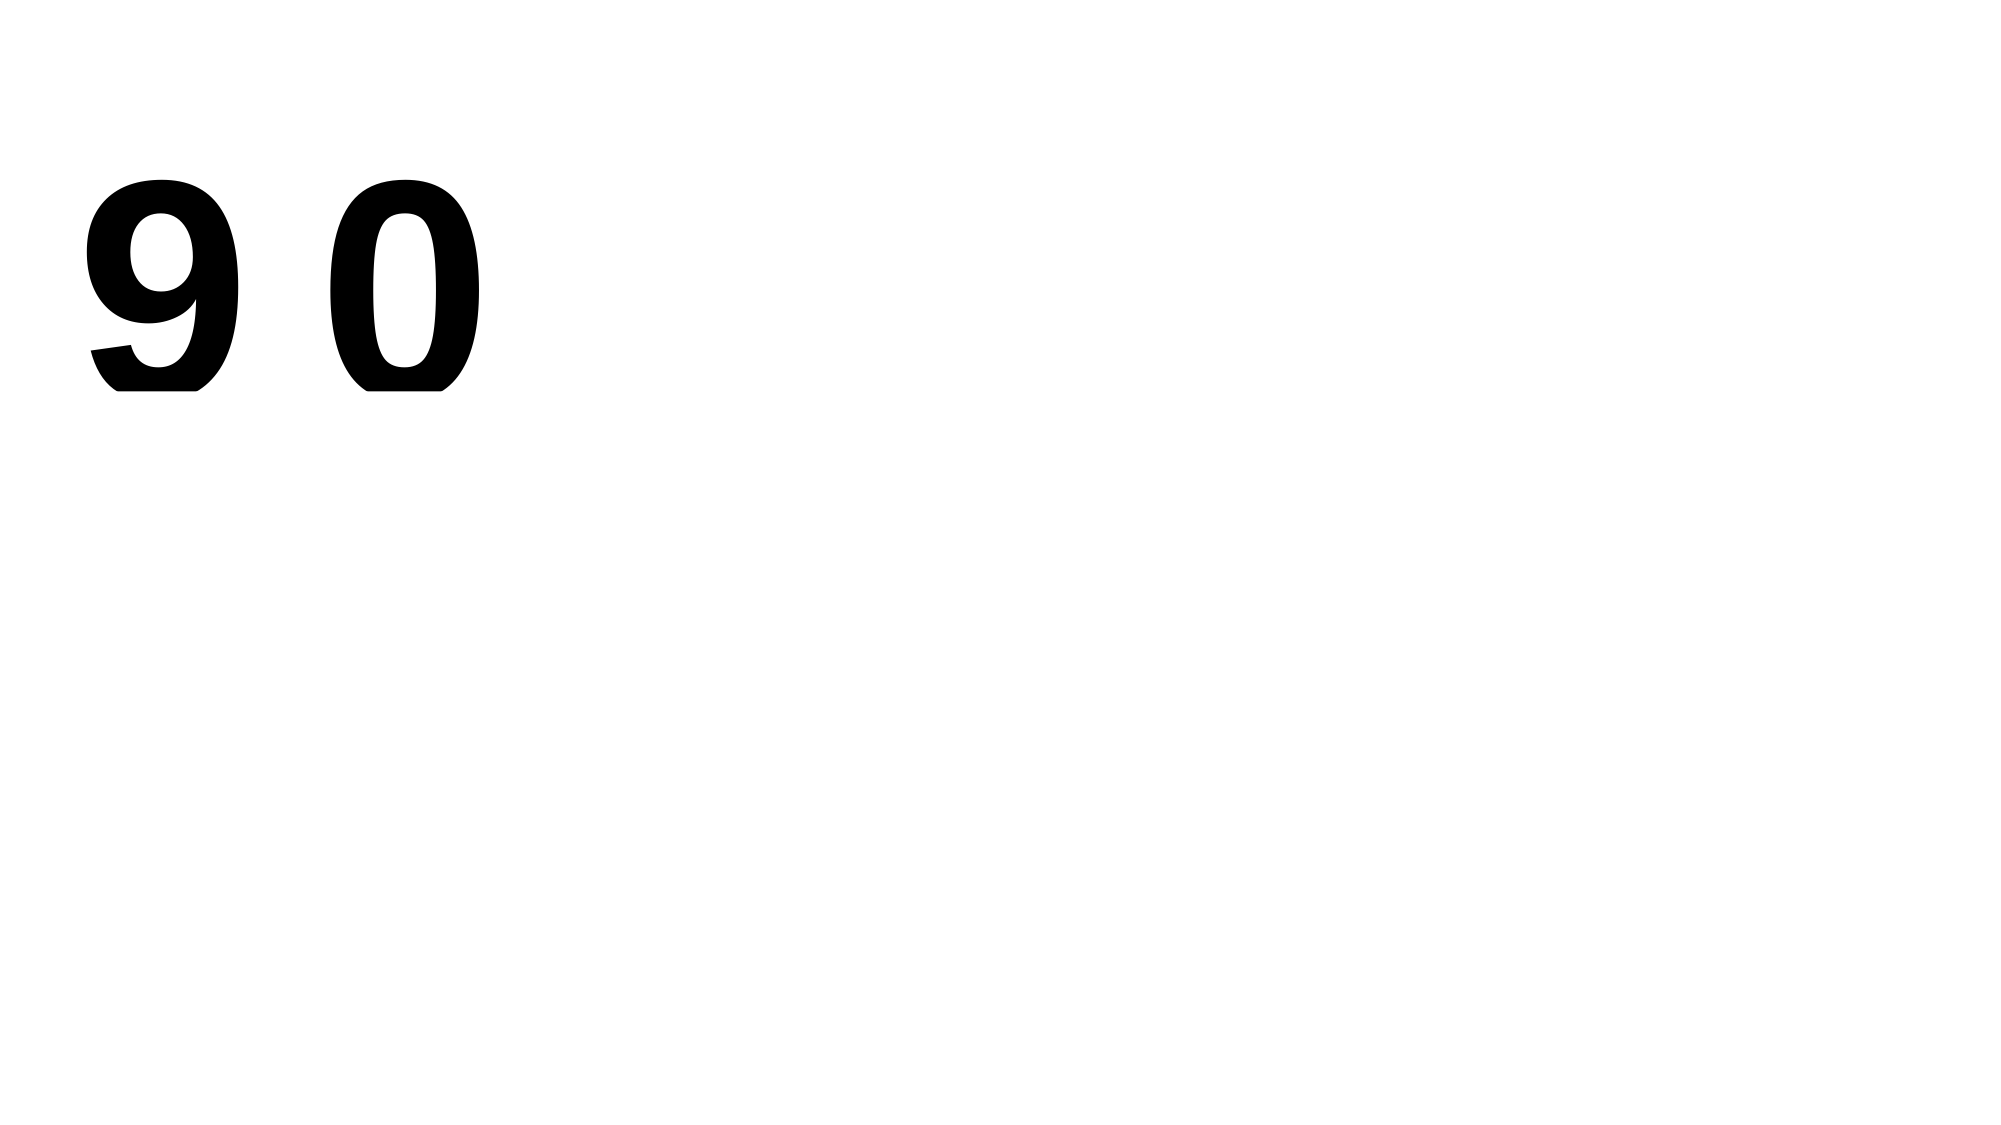

# mengantarkan dari
9
8
7
6
5
4
3
2
1
0
0
2
4
5
6
7
8
9
3
1